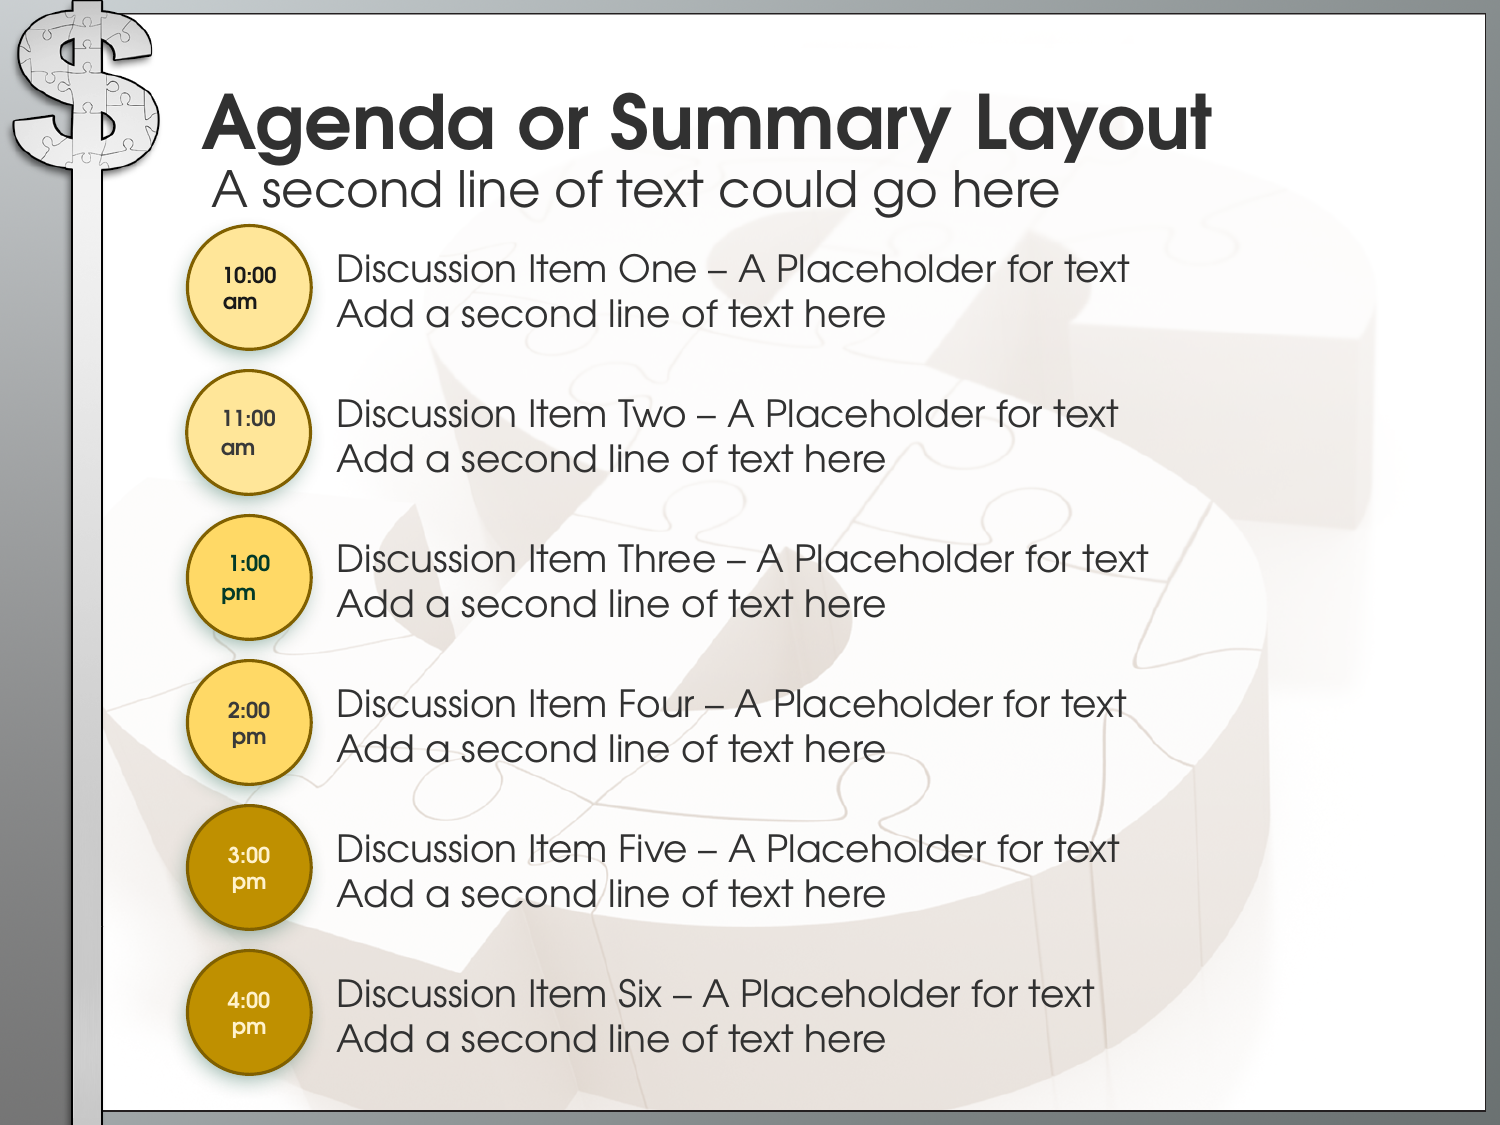

# Agenda or Summary Layout
A second line of text could go here
10:00
am
Discussion Item One – A Placeholder for text
Add a second line of text here

11:00am
Discussion Item Two – A Placeholder for text
Add a second line of text here

1:00
pm
Discussion Item Three – A Placeholder for text
Add a second line of text here

2:00
pm
Discussion Item Four – A Placeholder for text
Add a second line of text here

3:00
pm
Discussion Item Five – A Placeholder for text
Add a second line of text here

4:00
pm
Discussion Item Six – A Placeholder for text
Add a second line of text here